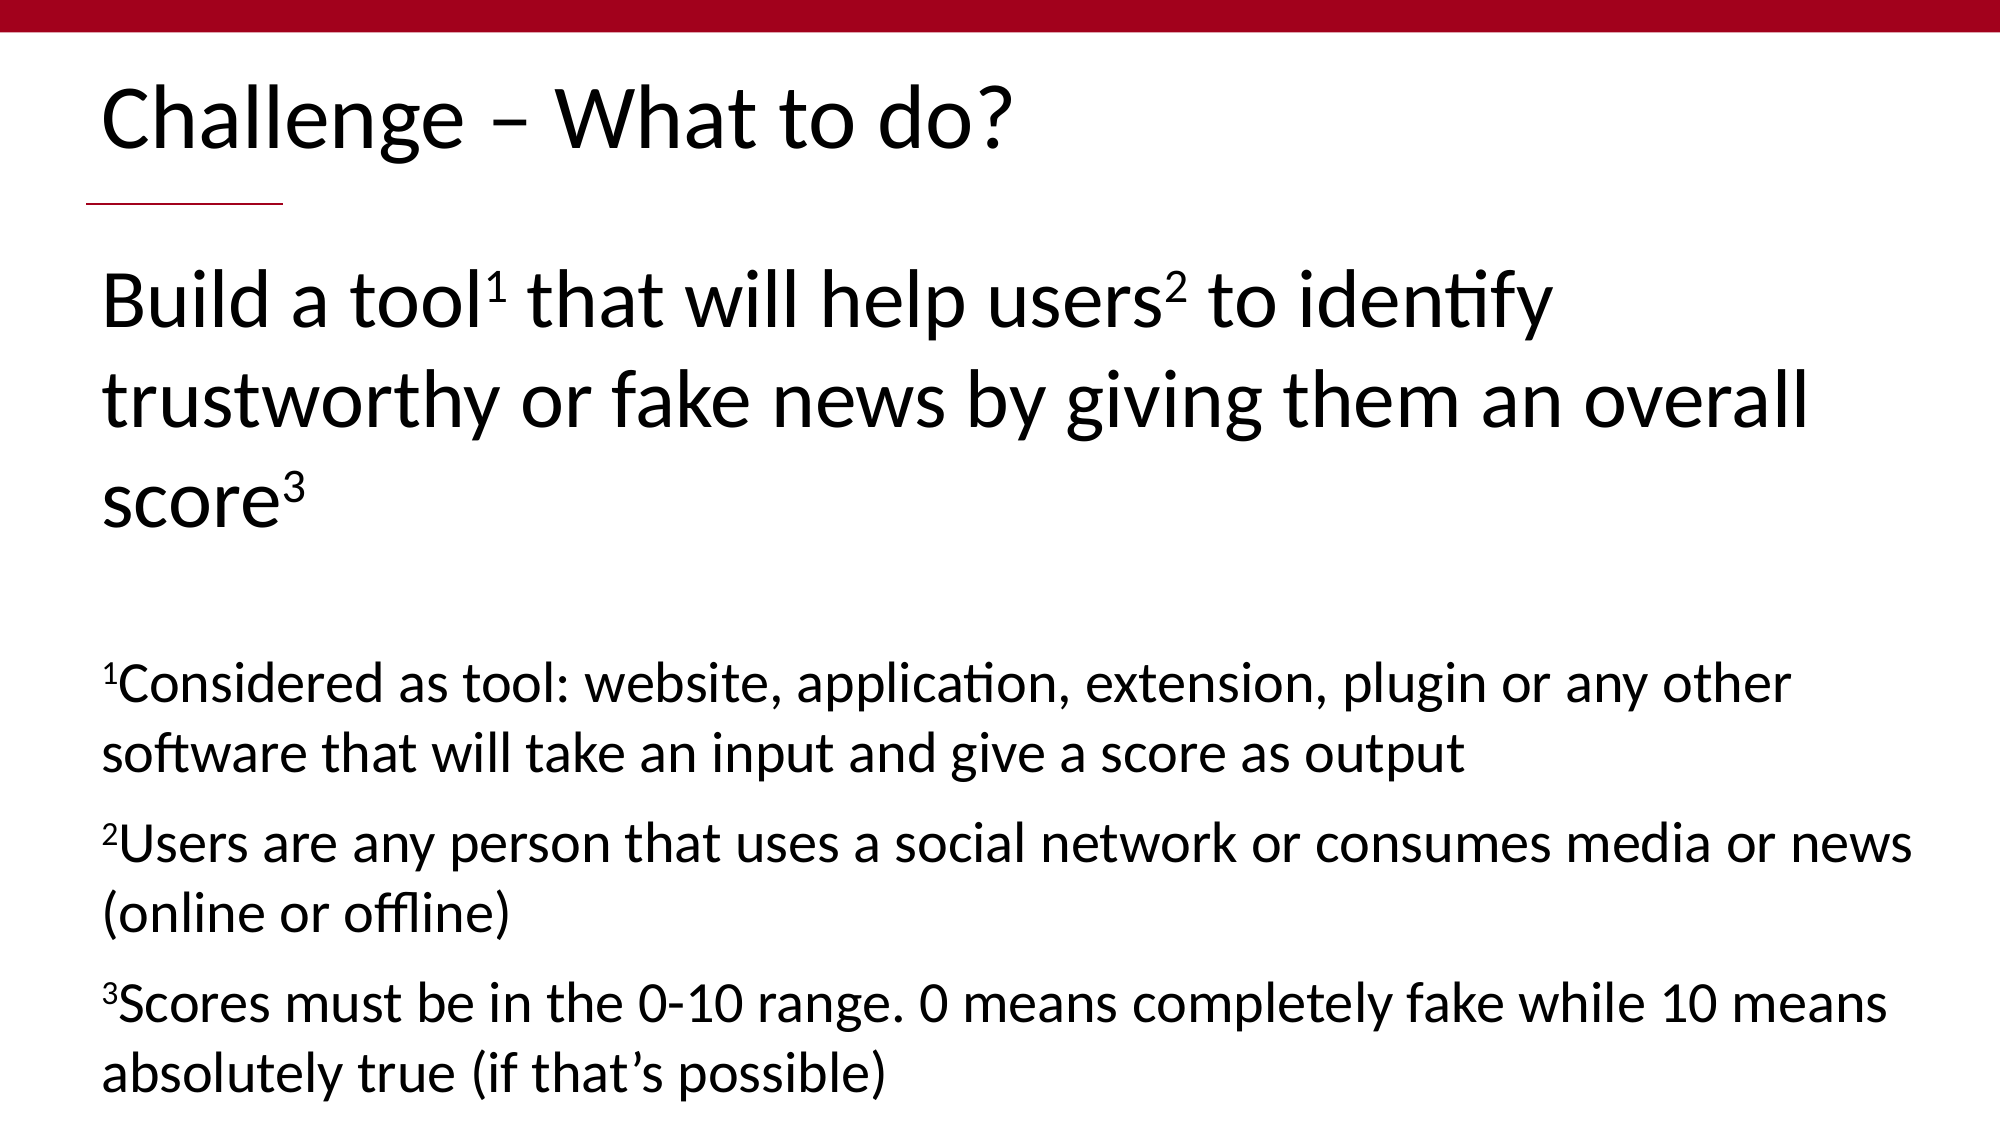

# Challenge – What to do?
Build a tool1 that will help users2 to identify trustworthy or fake news by giving them an overall score3

1Considered as tool: website, application, extension, plugin or any other software that will take an input and give a score as output

2Users are any person that uses a social network or consumes media or news (online or offline)

3Scores must be in the 0-10 range. 0 means completely fake while 10 means absolutely true (if that’s possible)